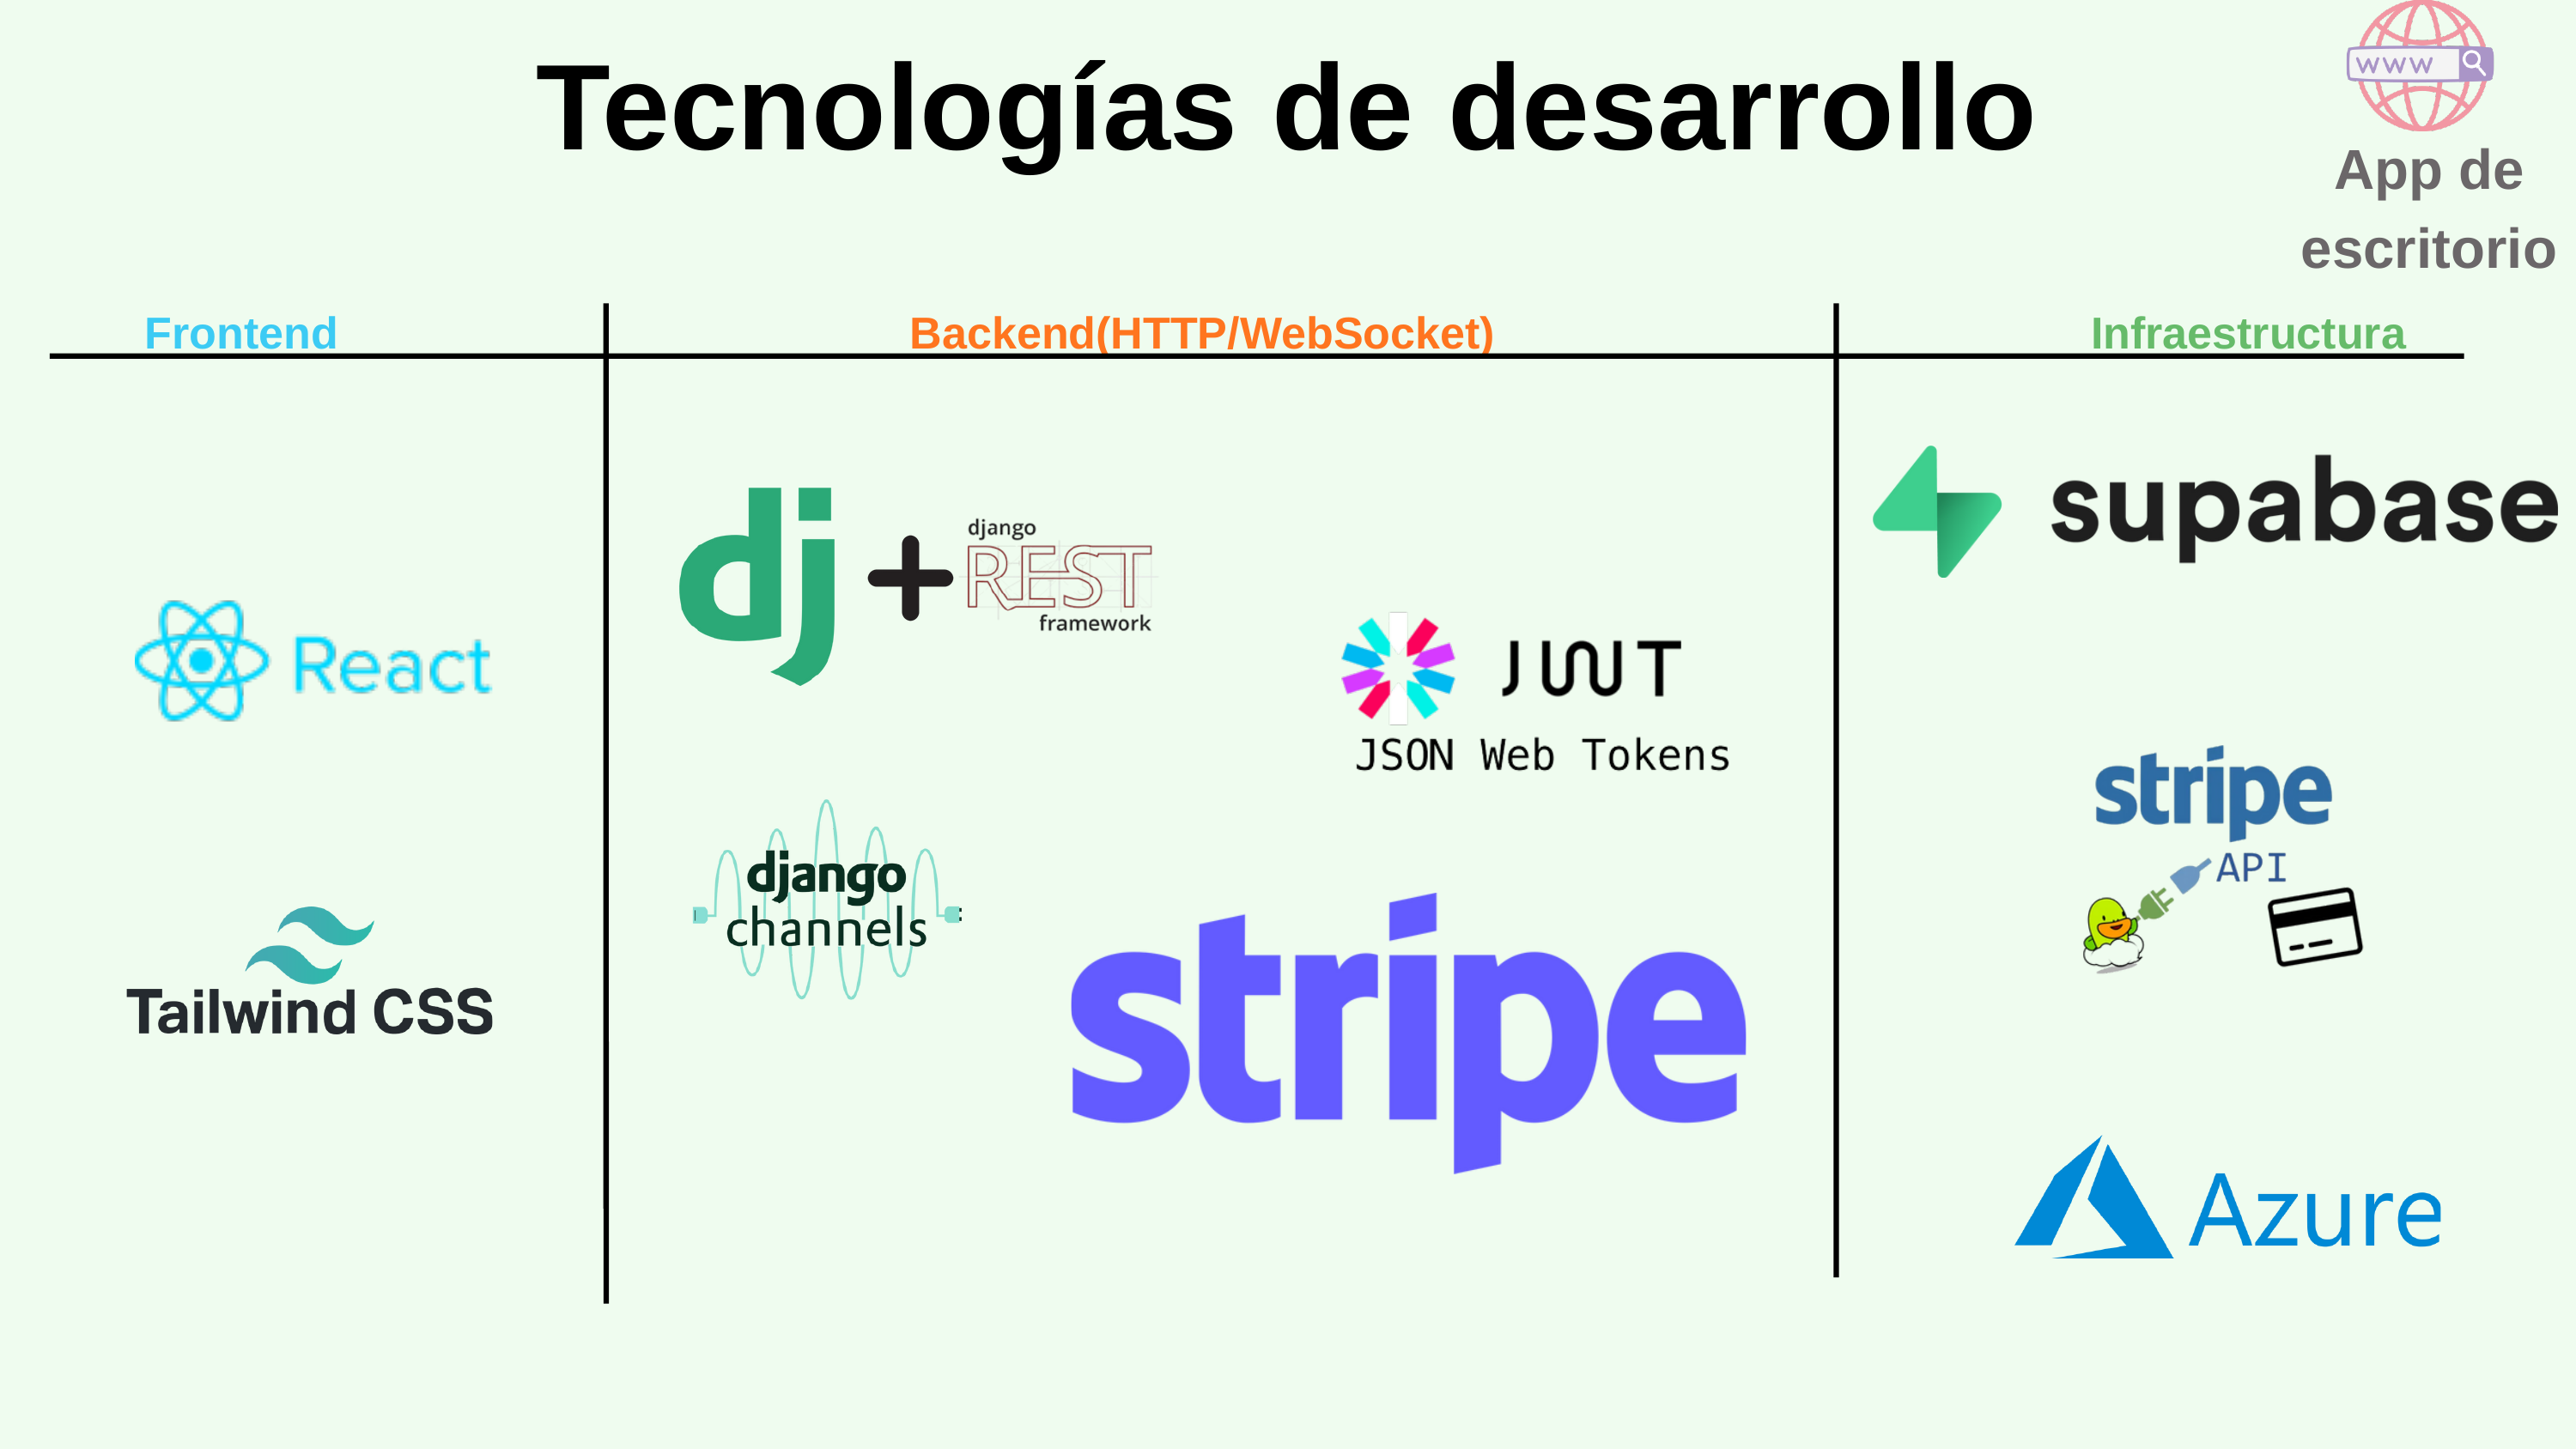

Tecnologías de desarrollo
App de escritorio
Frontend
Backend(HTTP/WebSocket)
Infraestructura